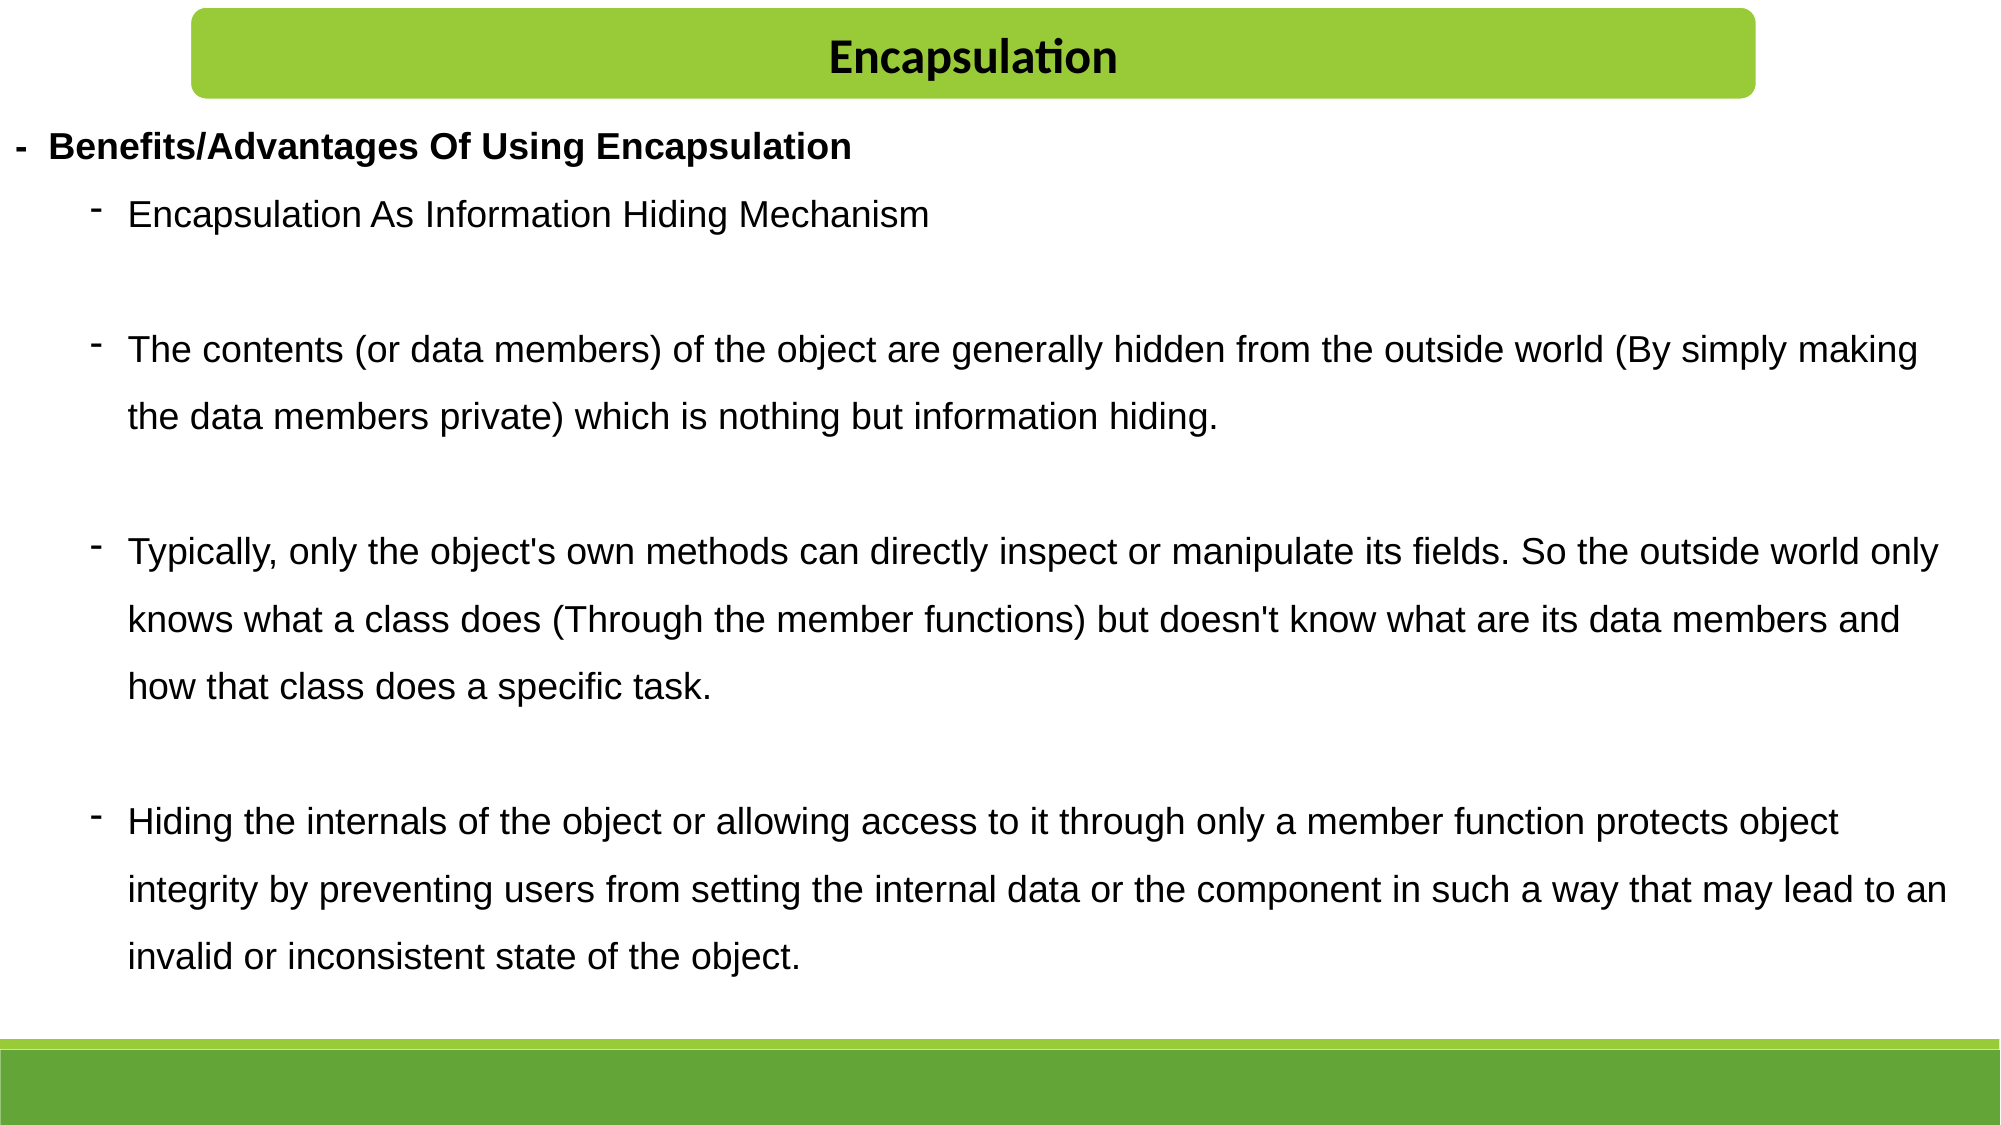

Encapsulation
-  Benefits/Advantages Of Using Encapsulation
Encapsulation As Information Hiding Mechanism

The contents (or data members) of the object are generally hidden from the outside world (By simply making the data members private) which is nothing but information hiding.

Typically, only the object's own methods can directly inspect or manipulate its fields. So the outside world only knows what a class does (Through the member functions) but doesn't know what are its data members and how that class does a specific task.

Hiding the internals of the object or allowing access to it through only a member function protects object integrity by preventing users from setting the internal data or the component in such a way that may lead to an invalid or inconsistent state of the object.